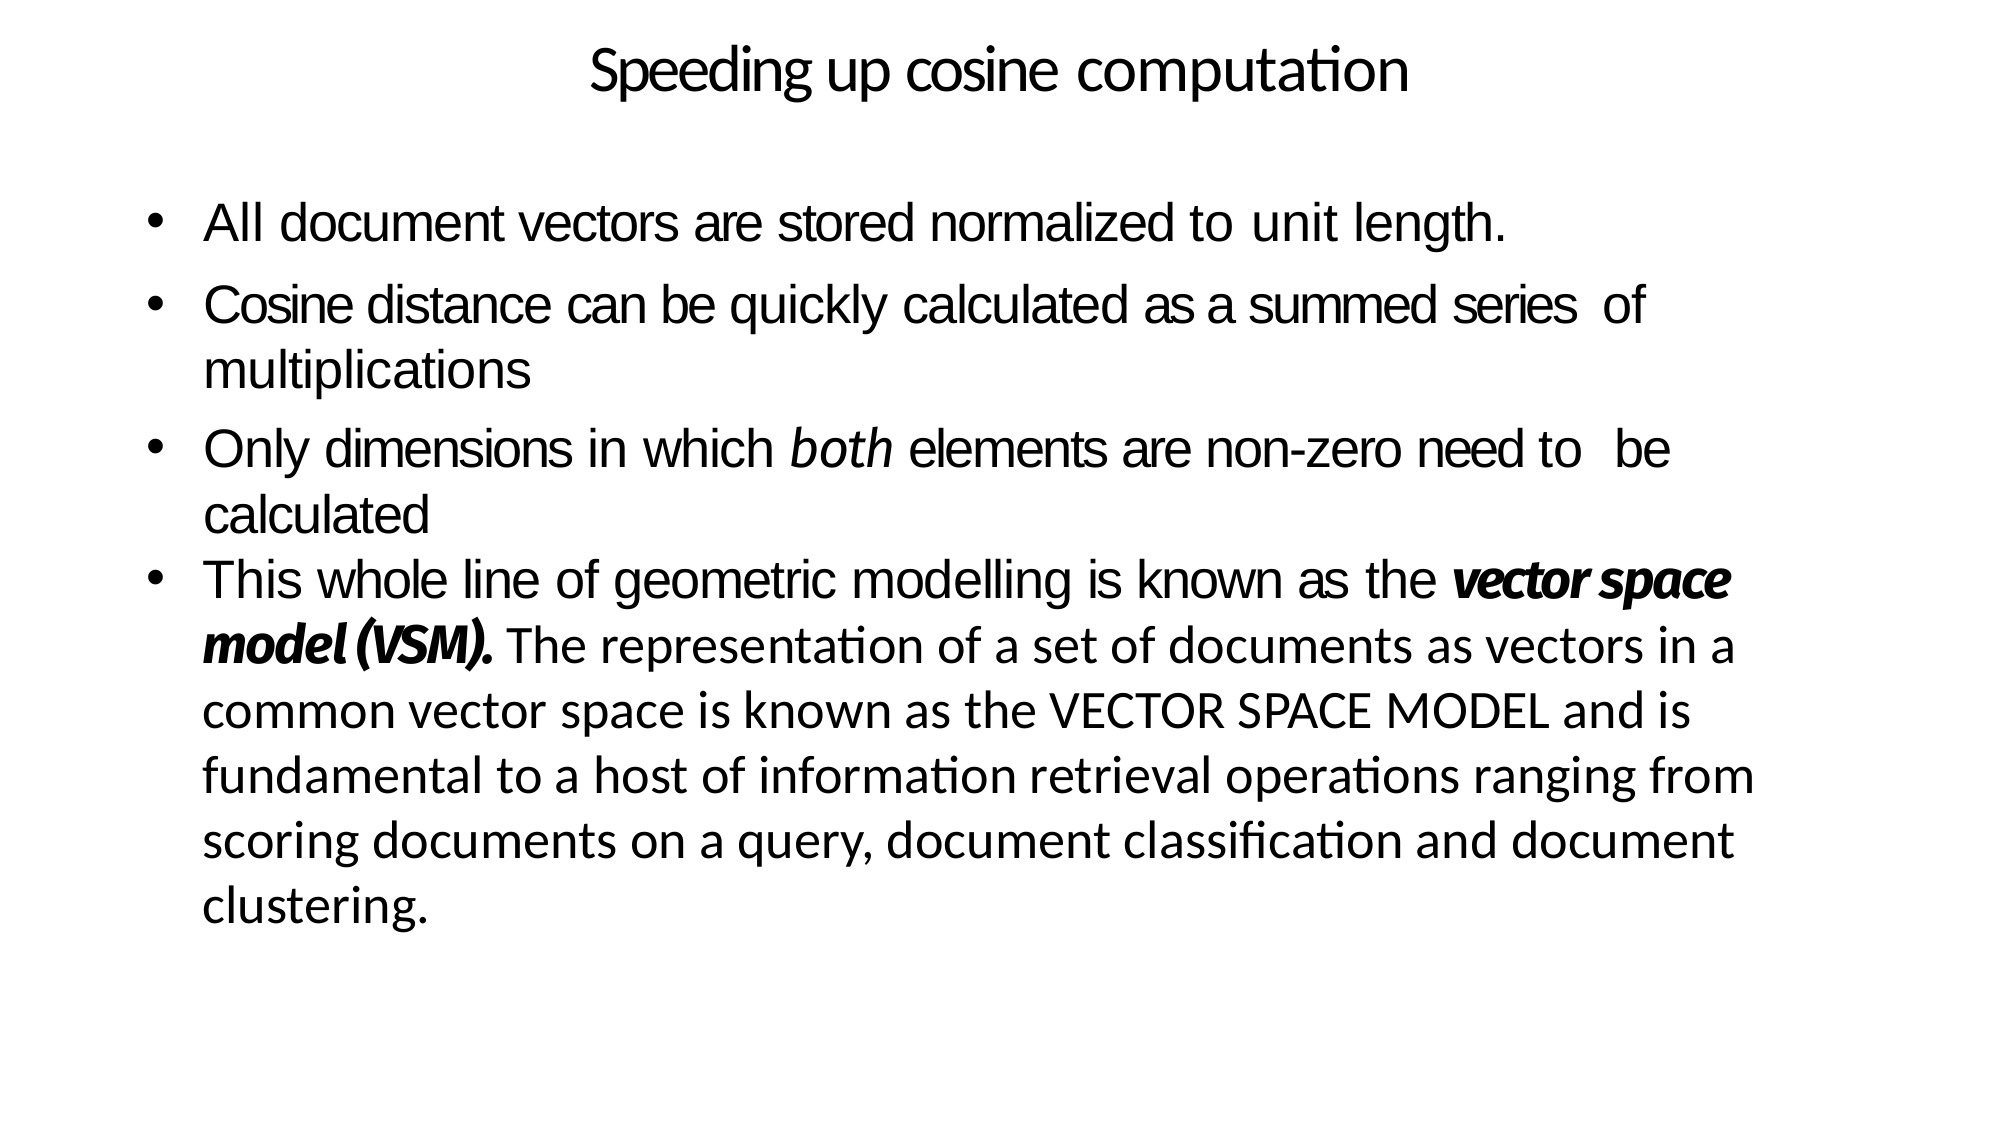

# Speeding up cosine computation
All document vectors are stored normalized to unit length.
Cosine distance can be quickly calculated as a summed series  of multiplications
Only dimensions in which both elements are non-zero need to  be calculated
This whole line of geometric modelling is known as the vector space model (VSM). The representation of a set of documents as vectors in a common vector space is known as the VECTOR SPACE MODEL and is fundamental to a host of information retrieval operations ranging from scoring documents on a query, document classification and document clustering.